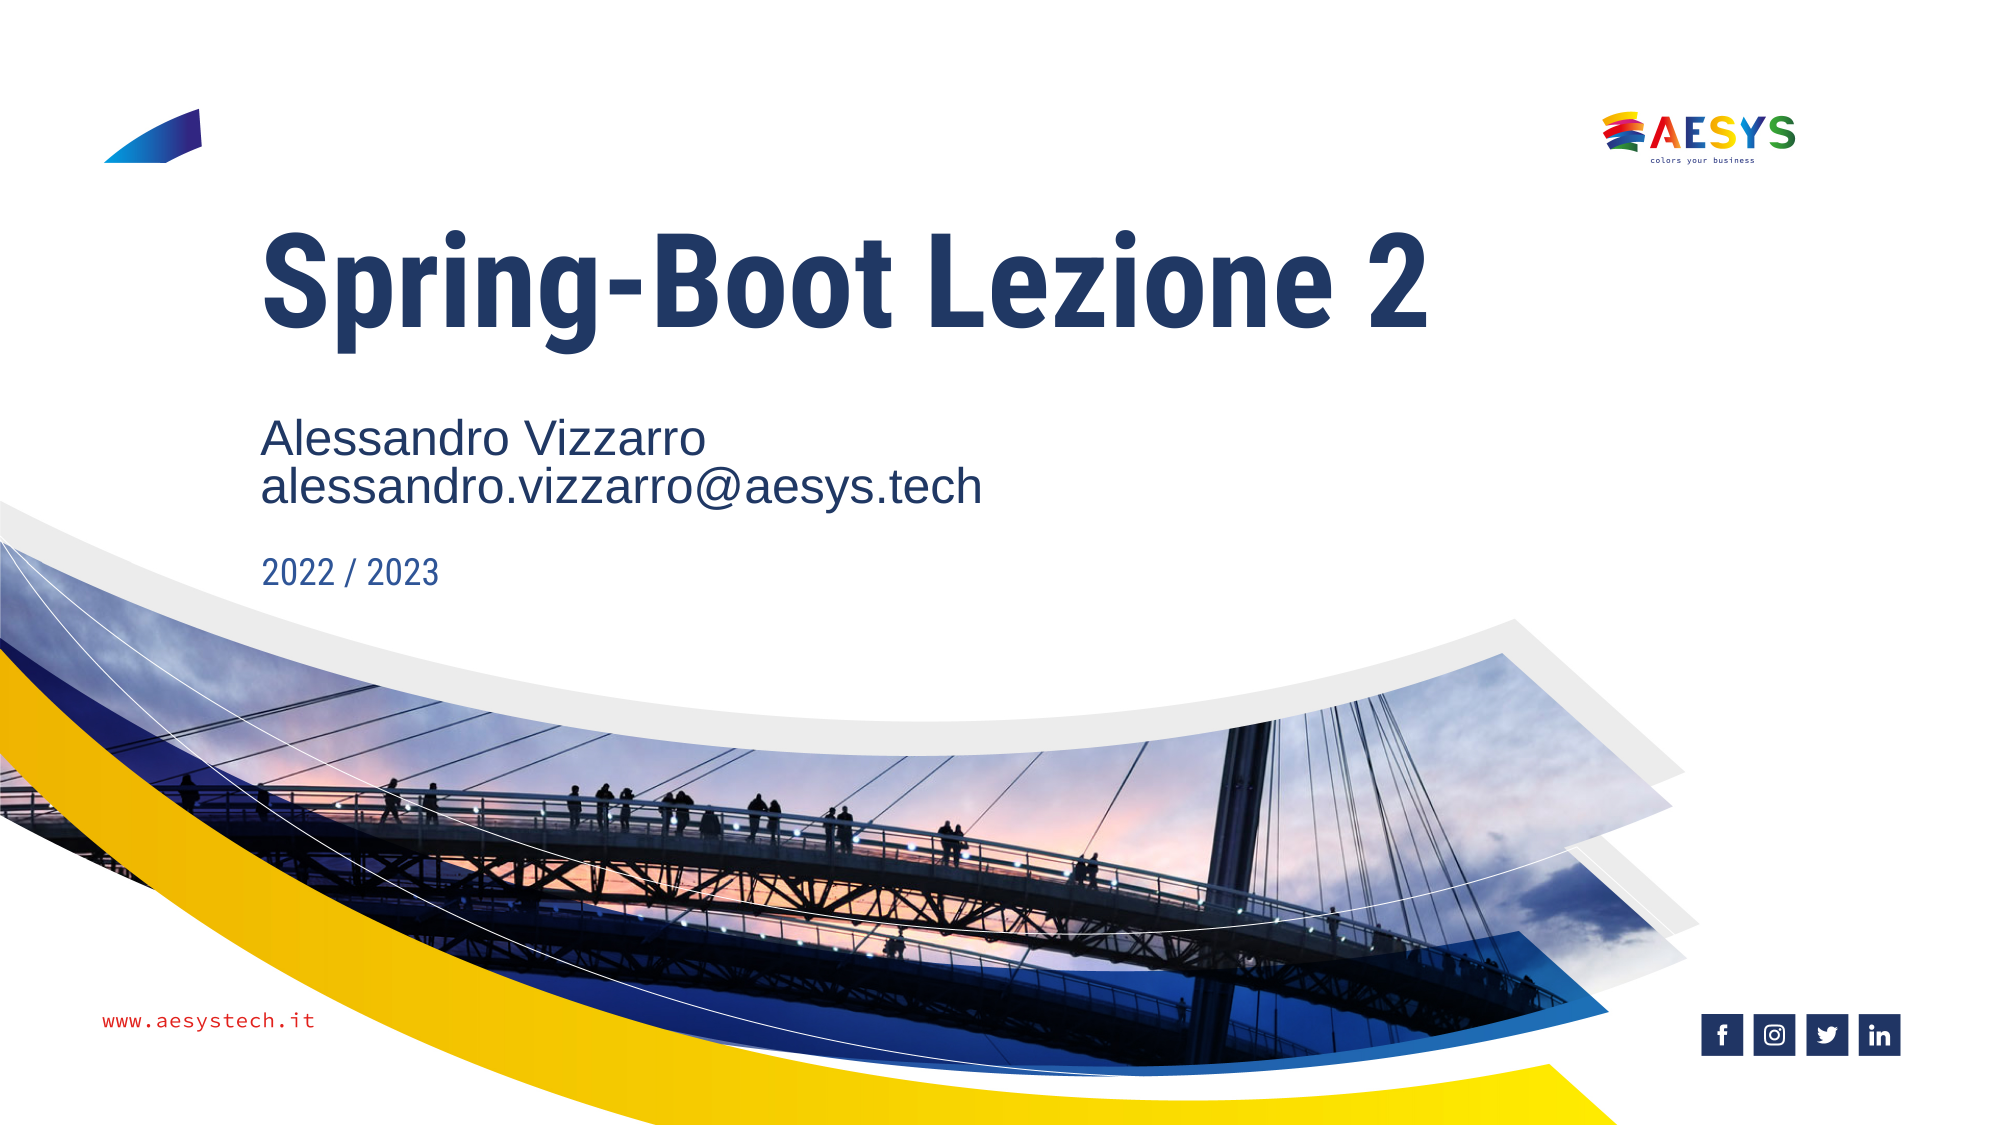

Spring-Boot Lezione 2

Alessandro Vizzarro
alessandro.vizzarro@aesys.tech
2022 / 2023